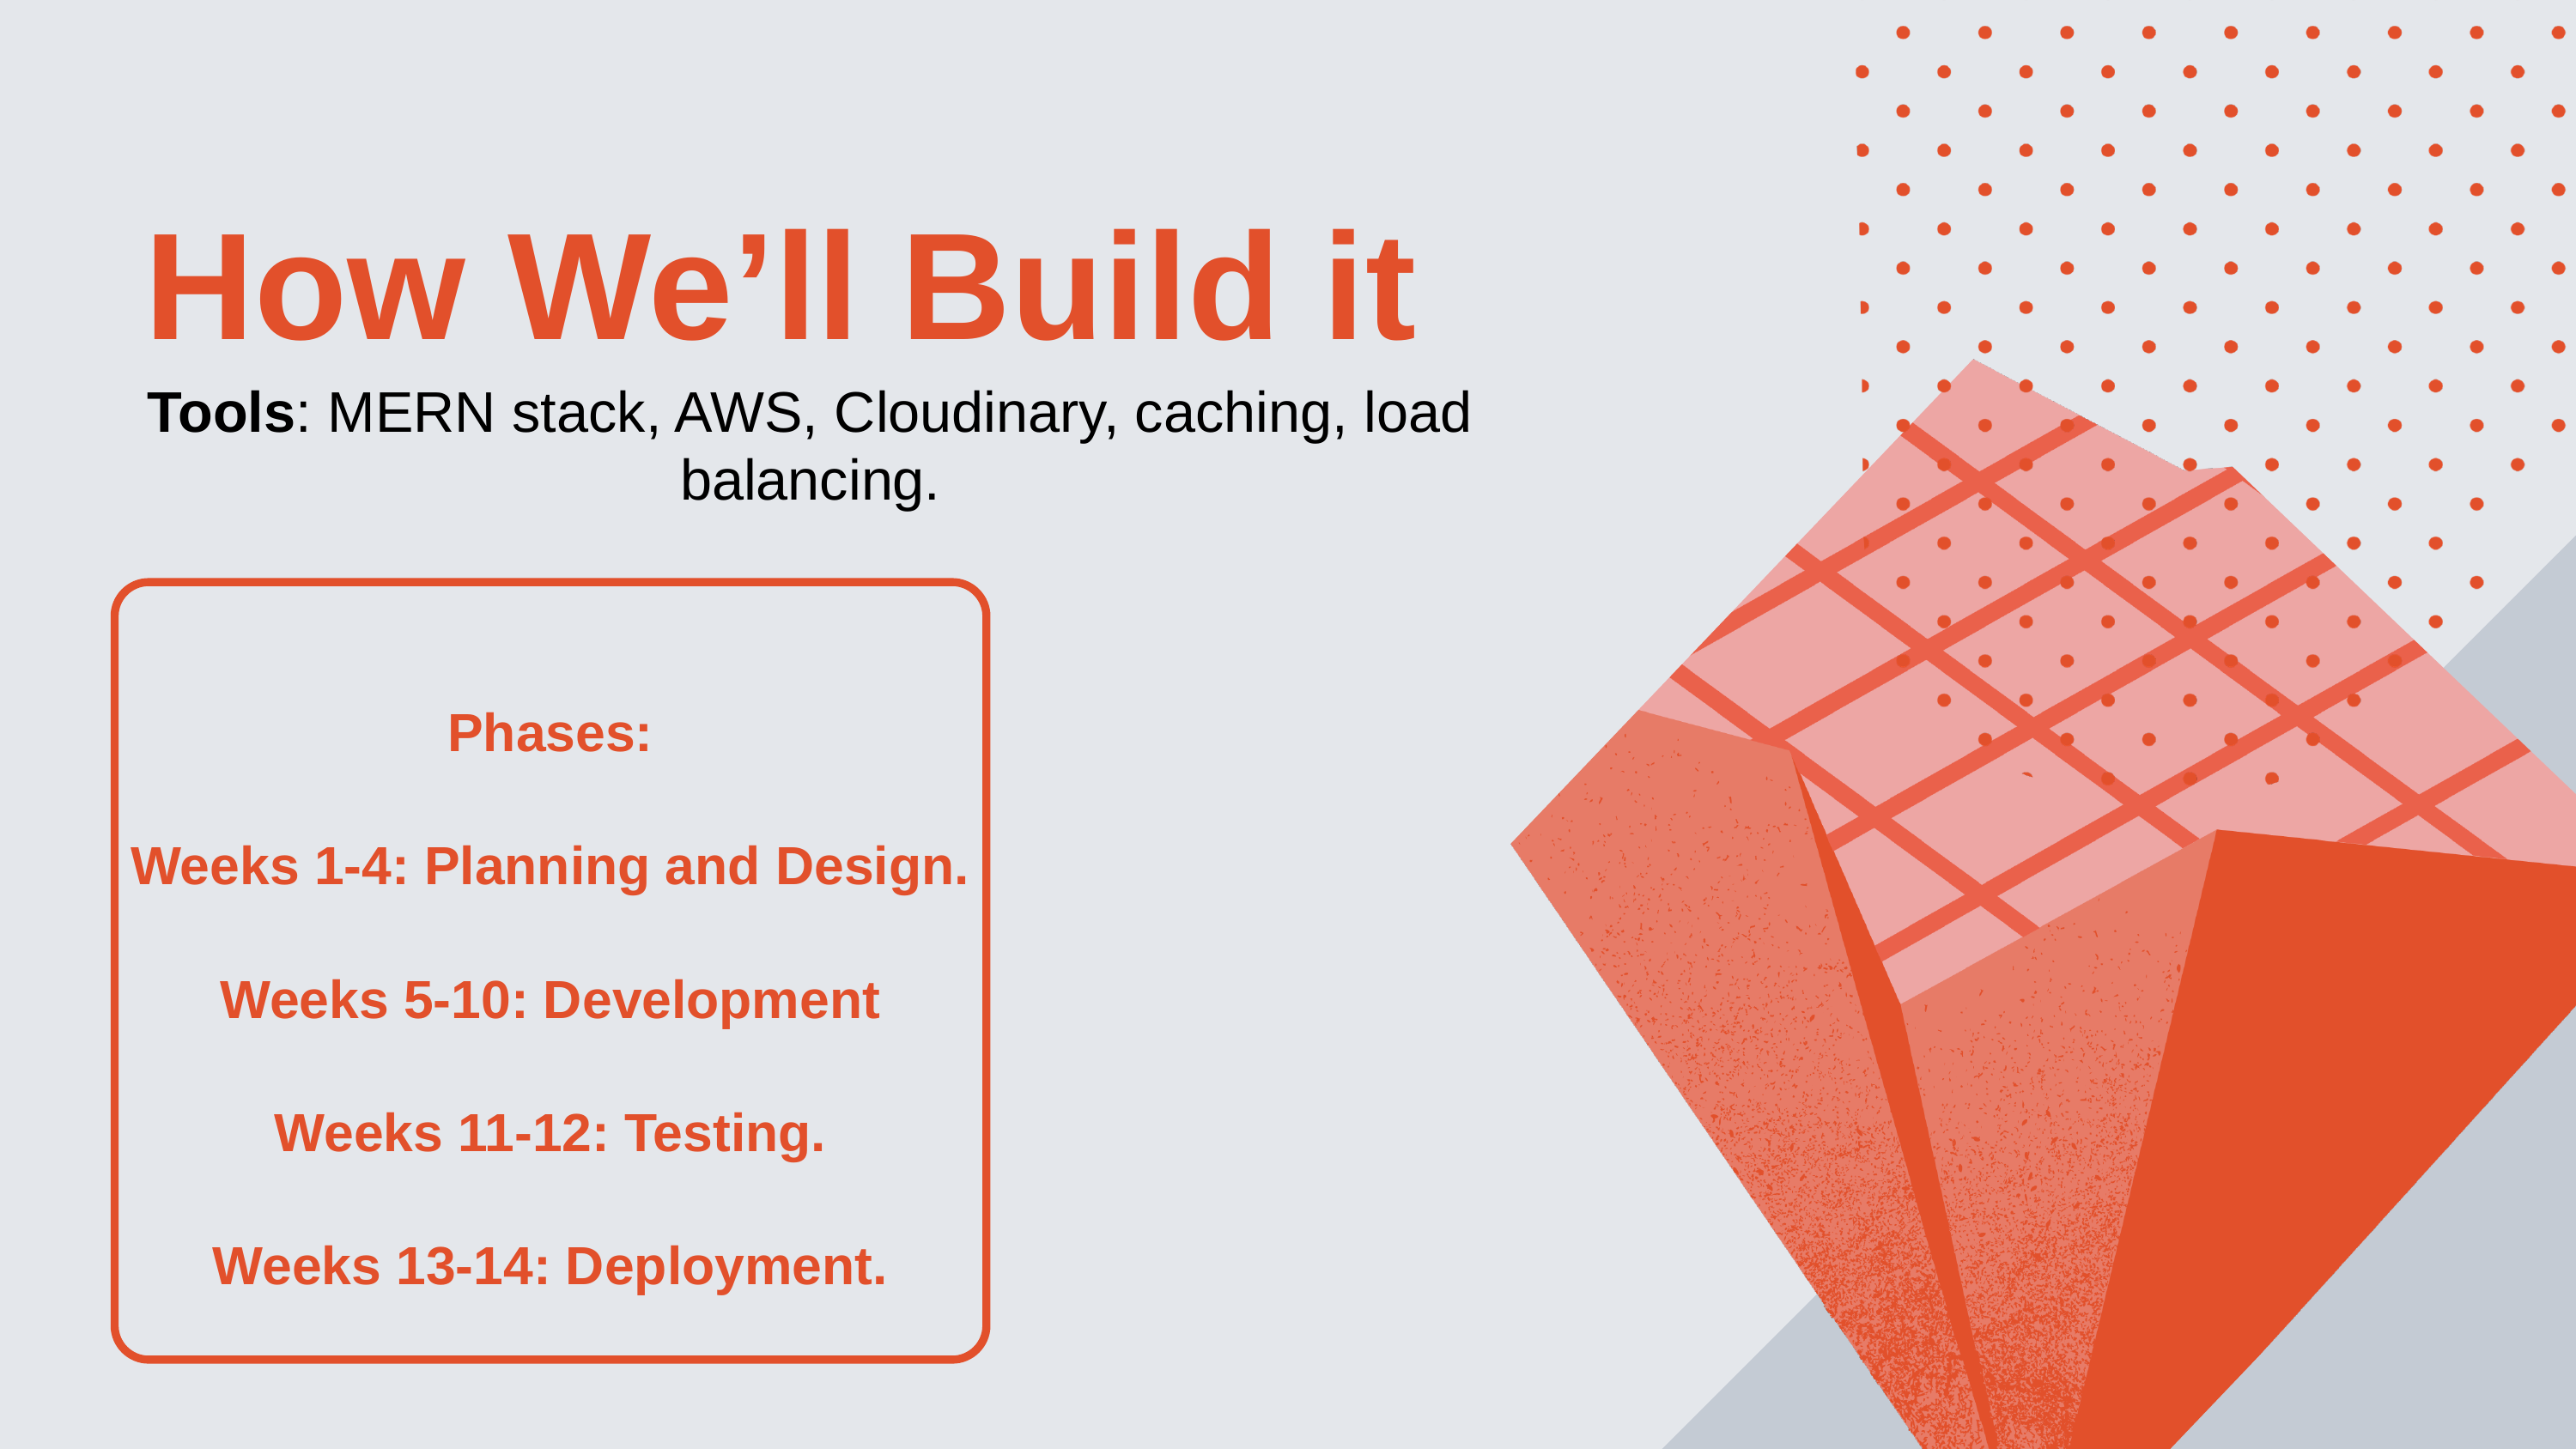

How We’ll Build it
Tools: MERN stack, AWS, Cloudinary, caching, load balancing.

Phases:
Weeks 1-4: Planning and Design.
Weeks 5-10: Development
Weeks 11-12: Testing.
Weeks 13-14: Deployment.